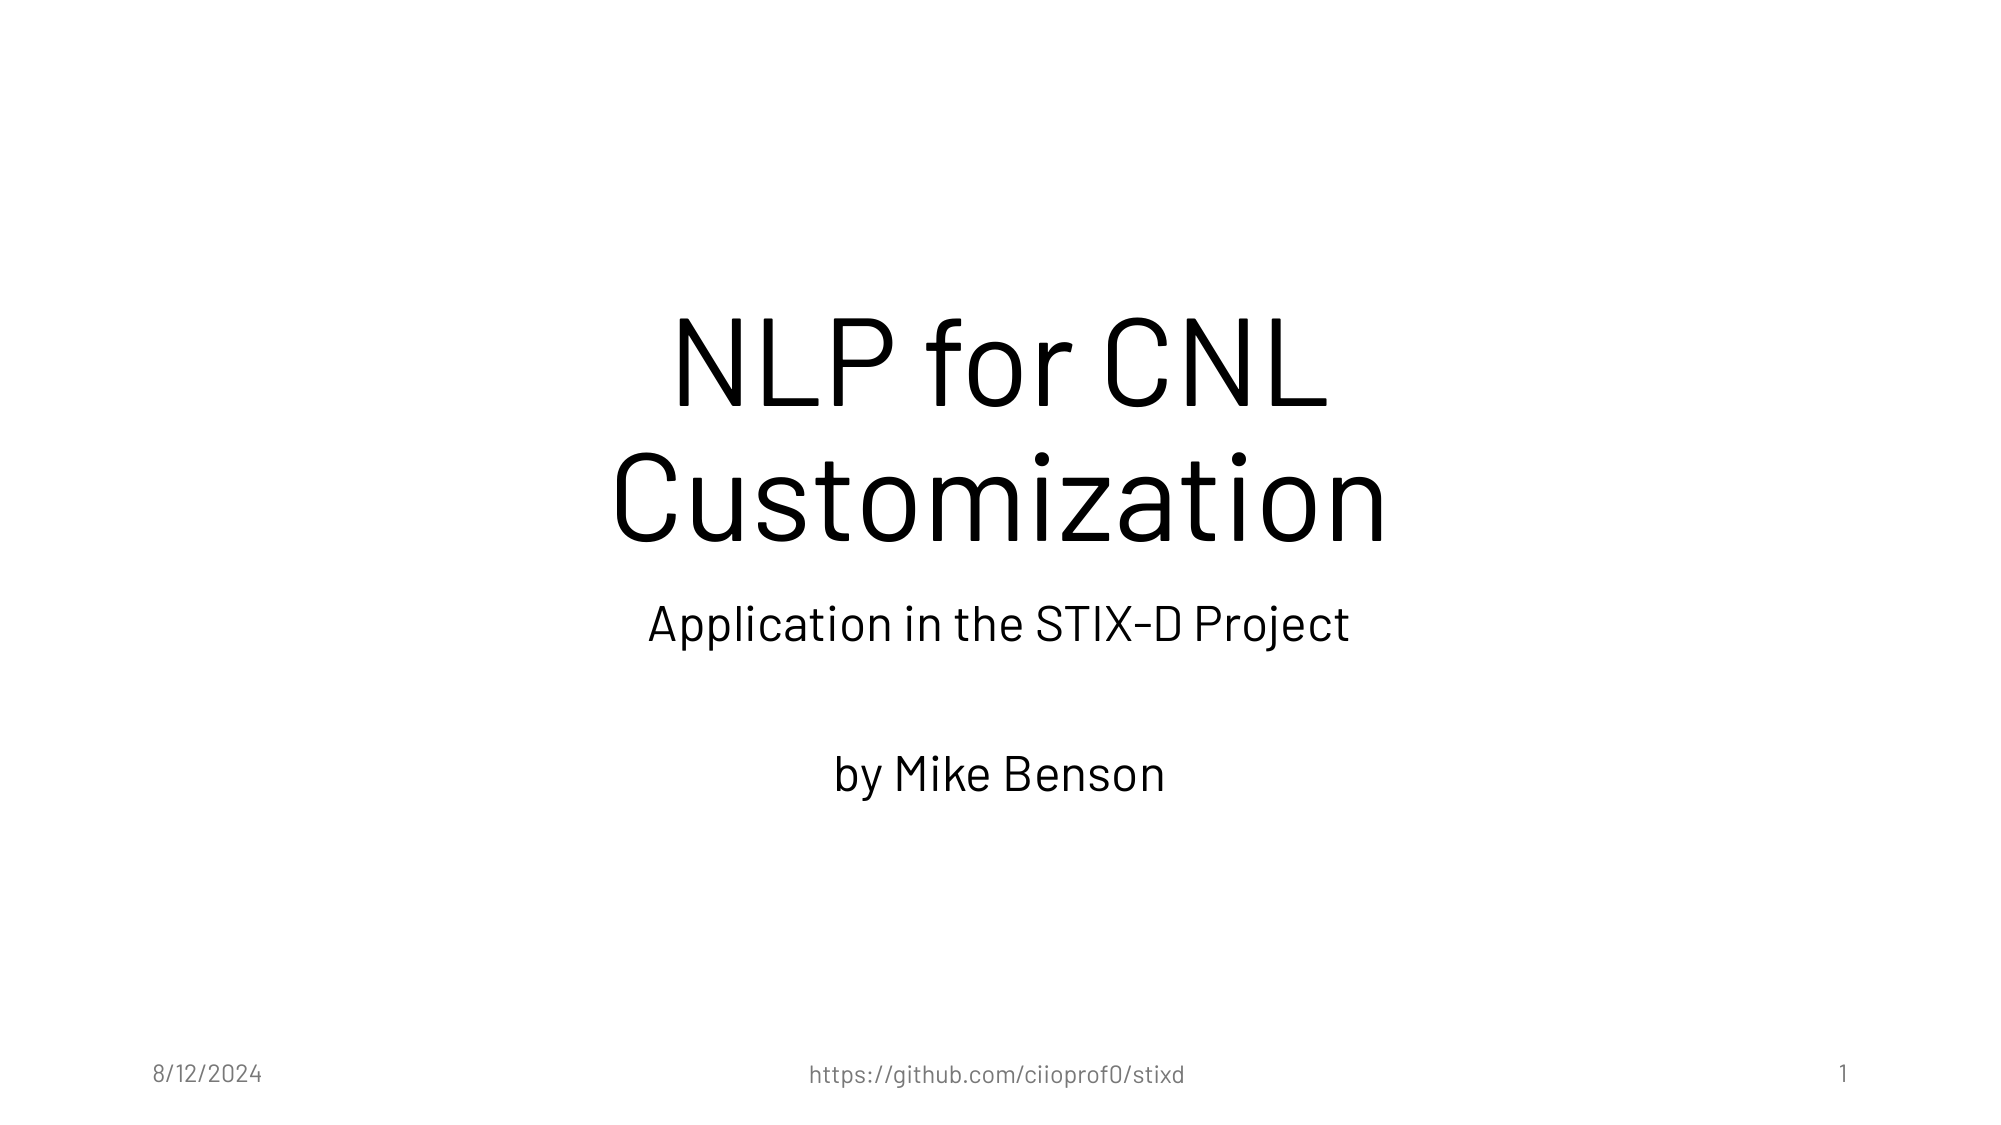

# NLP for CNL Customization
Application in the STIX-D Project

by Mike Benson
8/12/2024
1
https://github.com/ciioprof0/stixd